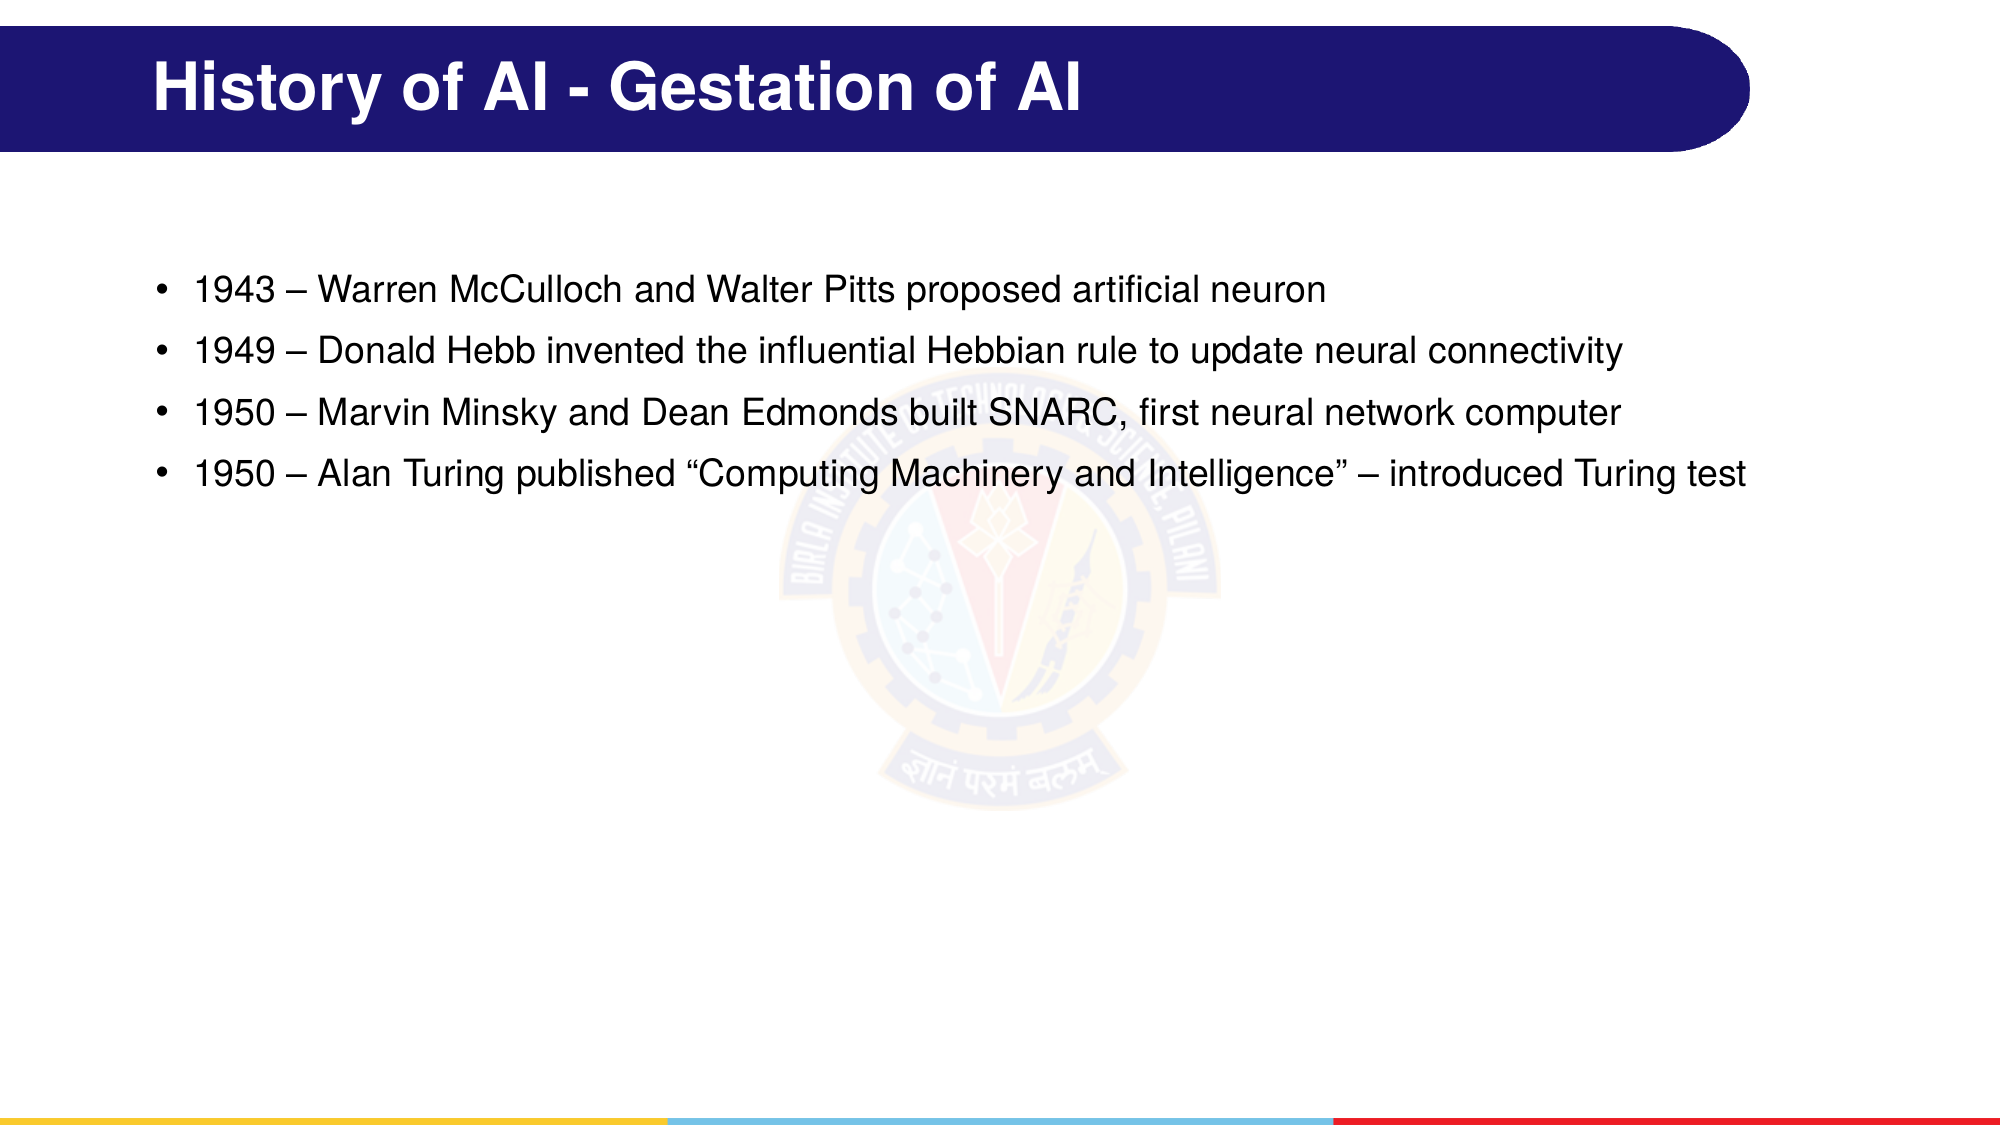

# History of AI - Gestation of AI

1943 – Warren McCulloch and Walter Pitts proposed artificial neuron
1949 – Donald Hebb invented the influential Hebbian rule to update neural connectivity
1950 – Marvin Minsky and Dean Edmonds built SNARC, first neural network computer
1950 – Alan Turing published “Computing Machinery and Intelligence” – introduced Turing test